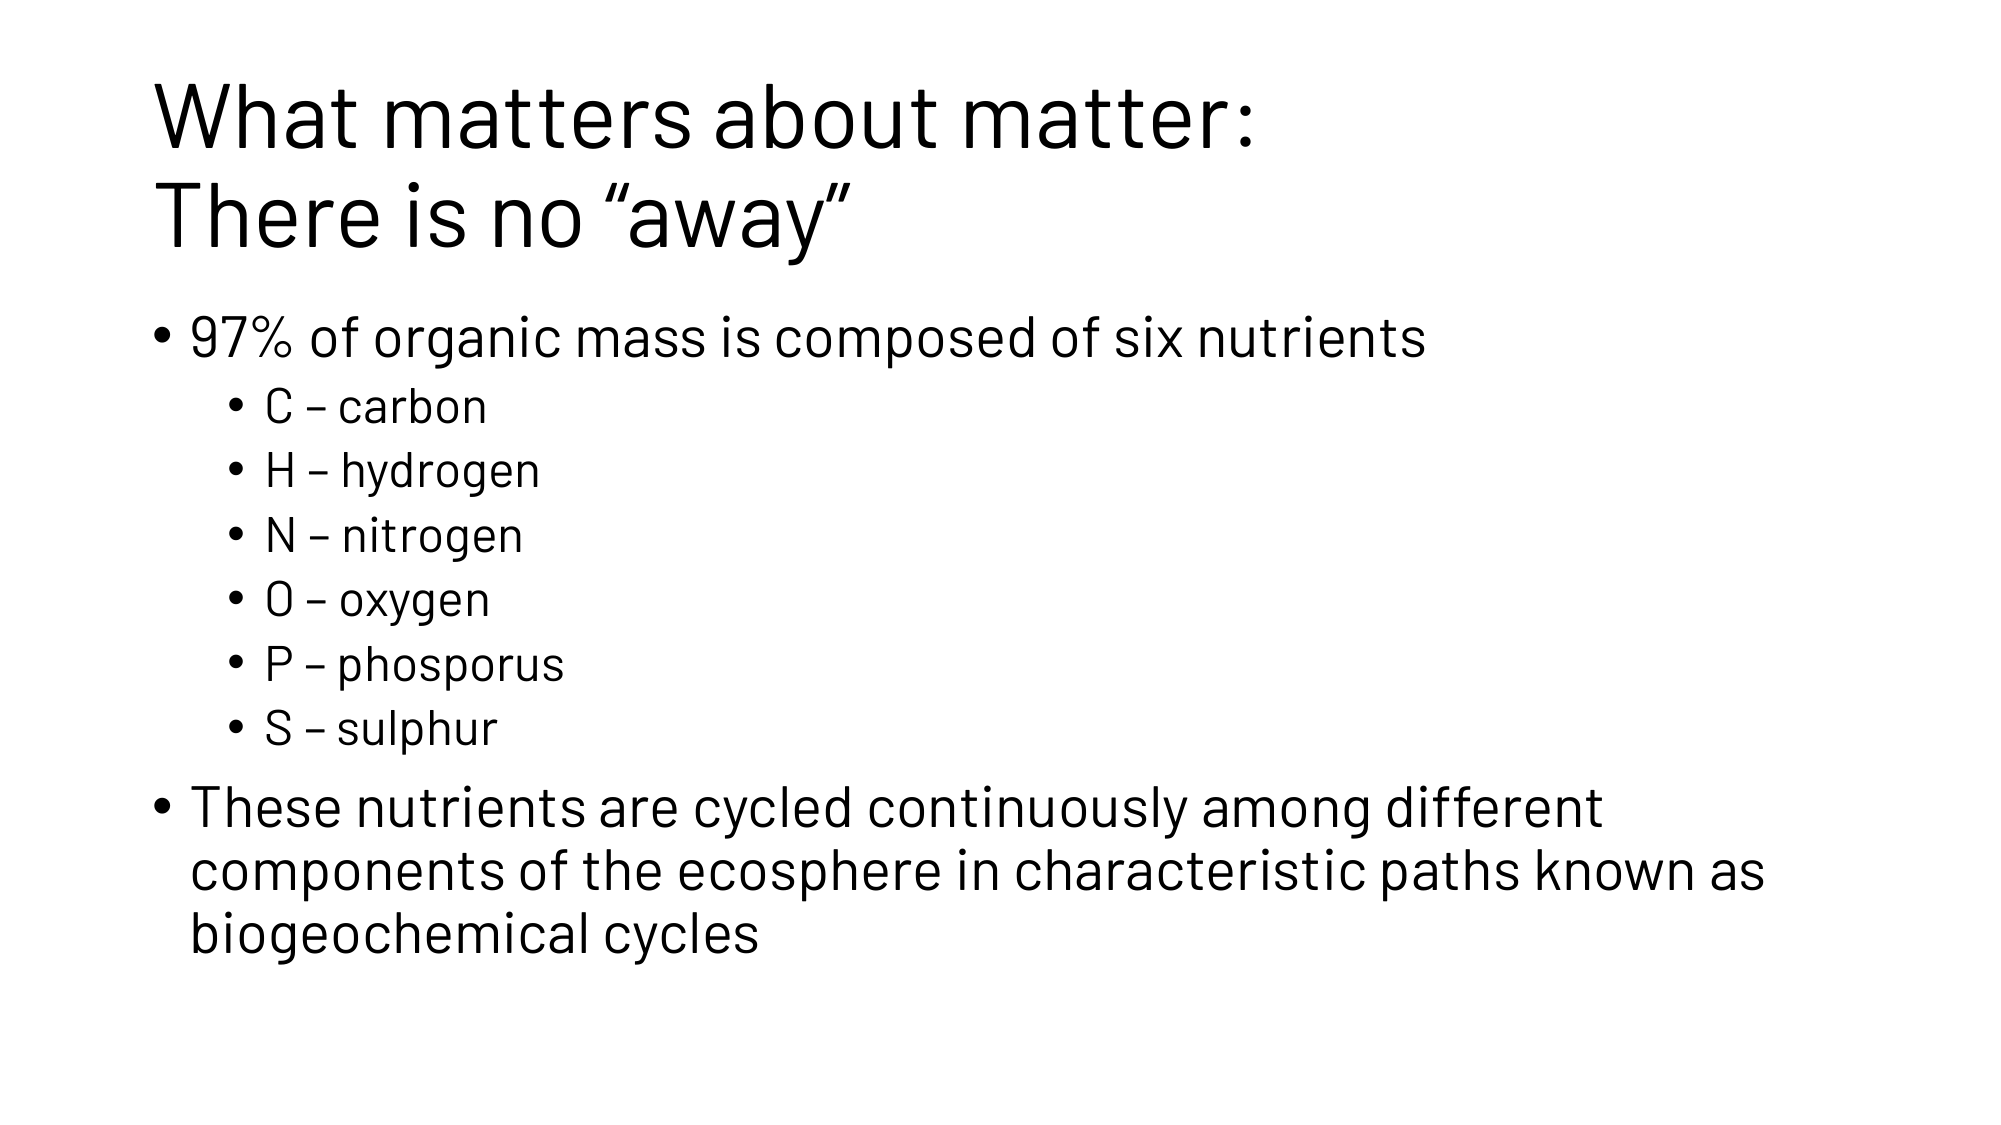

# What matters about matter: There is no “away”
97% of organic mass is composed of six nutrients
C – carbon
H – hydrogen
N – nitrogen
O – oxygen
P – phosporus
S – sulphur
These nutrients are cycled continuously among different components of the ecosphere in characteristic paths known as biogeochemical cycles